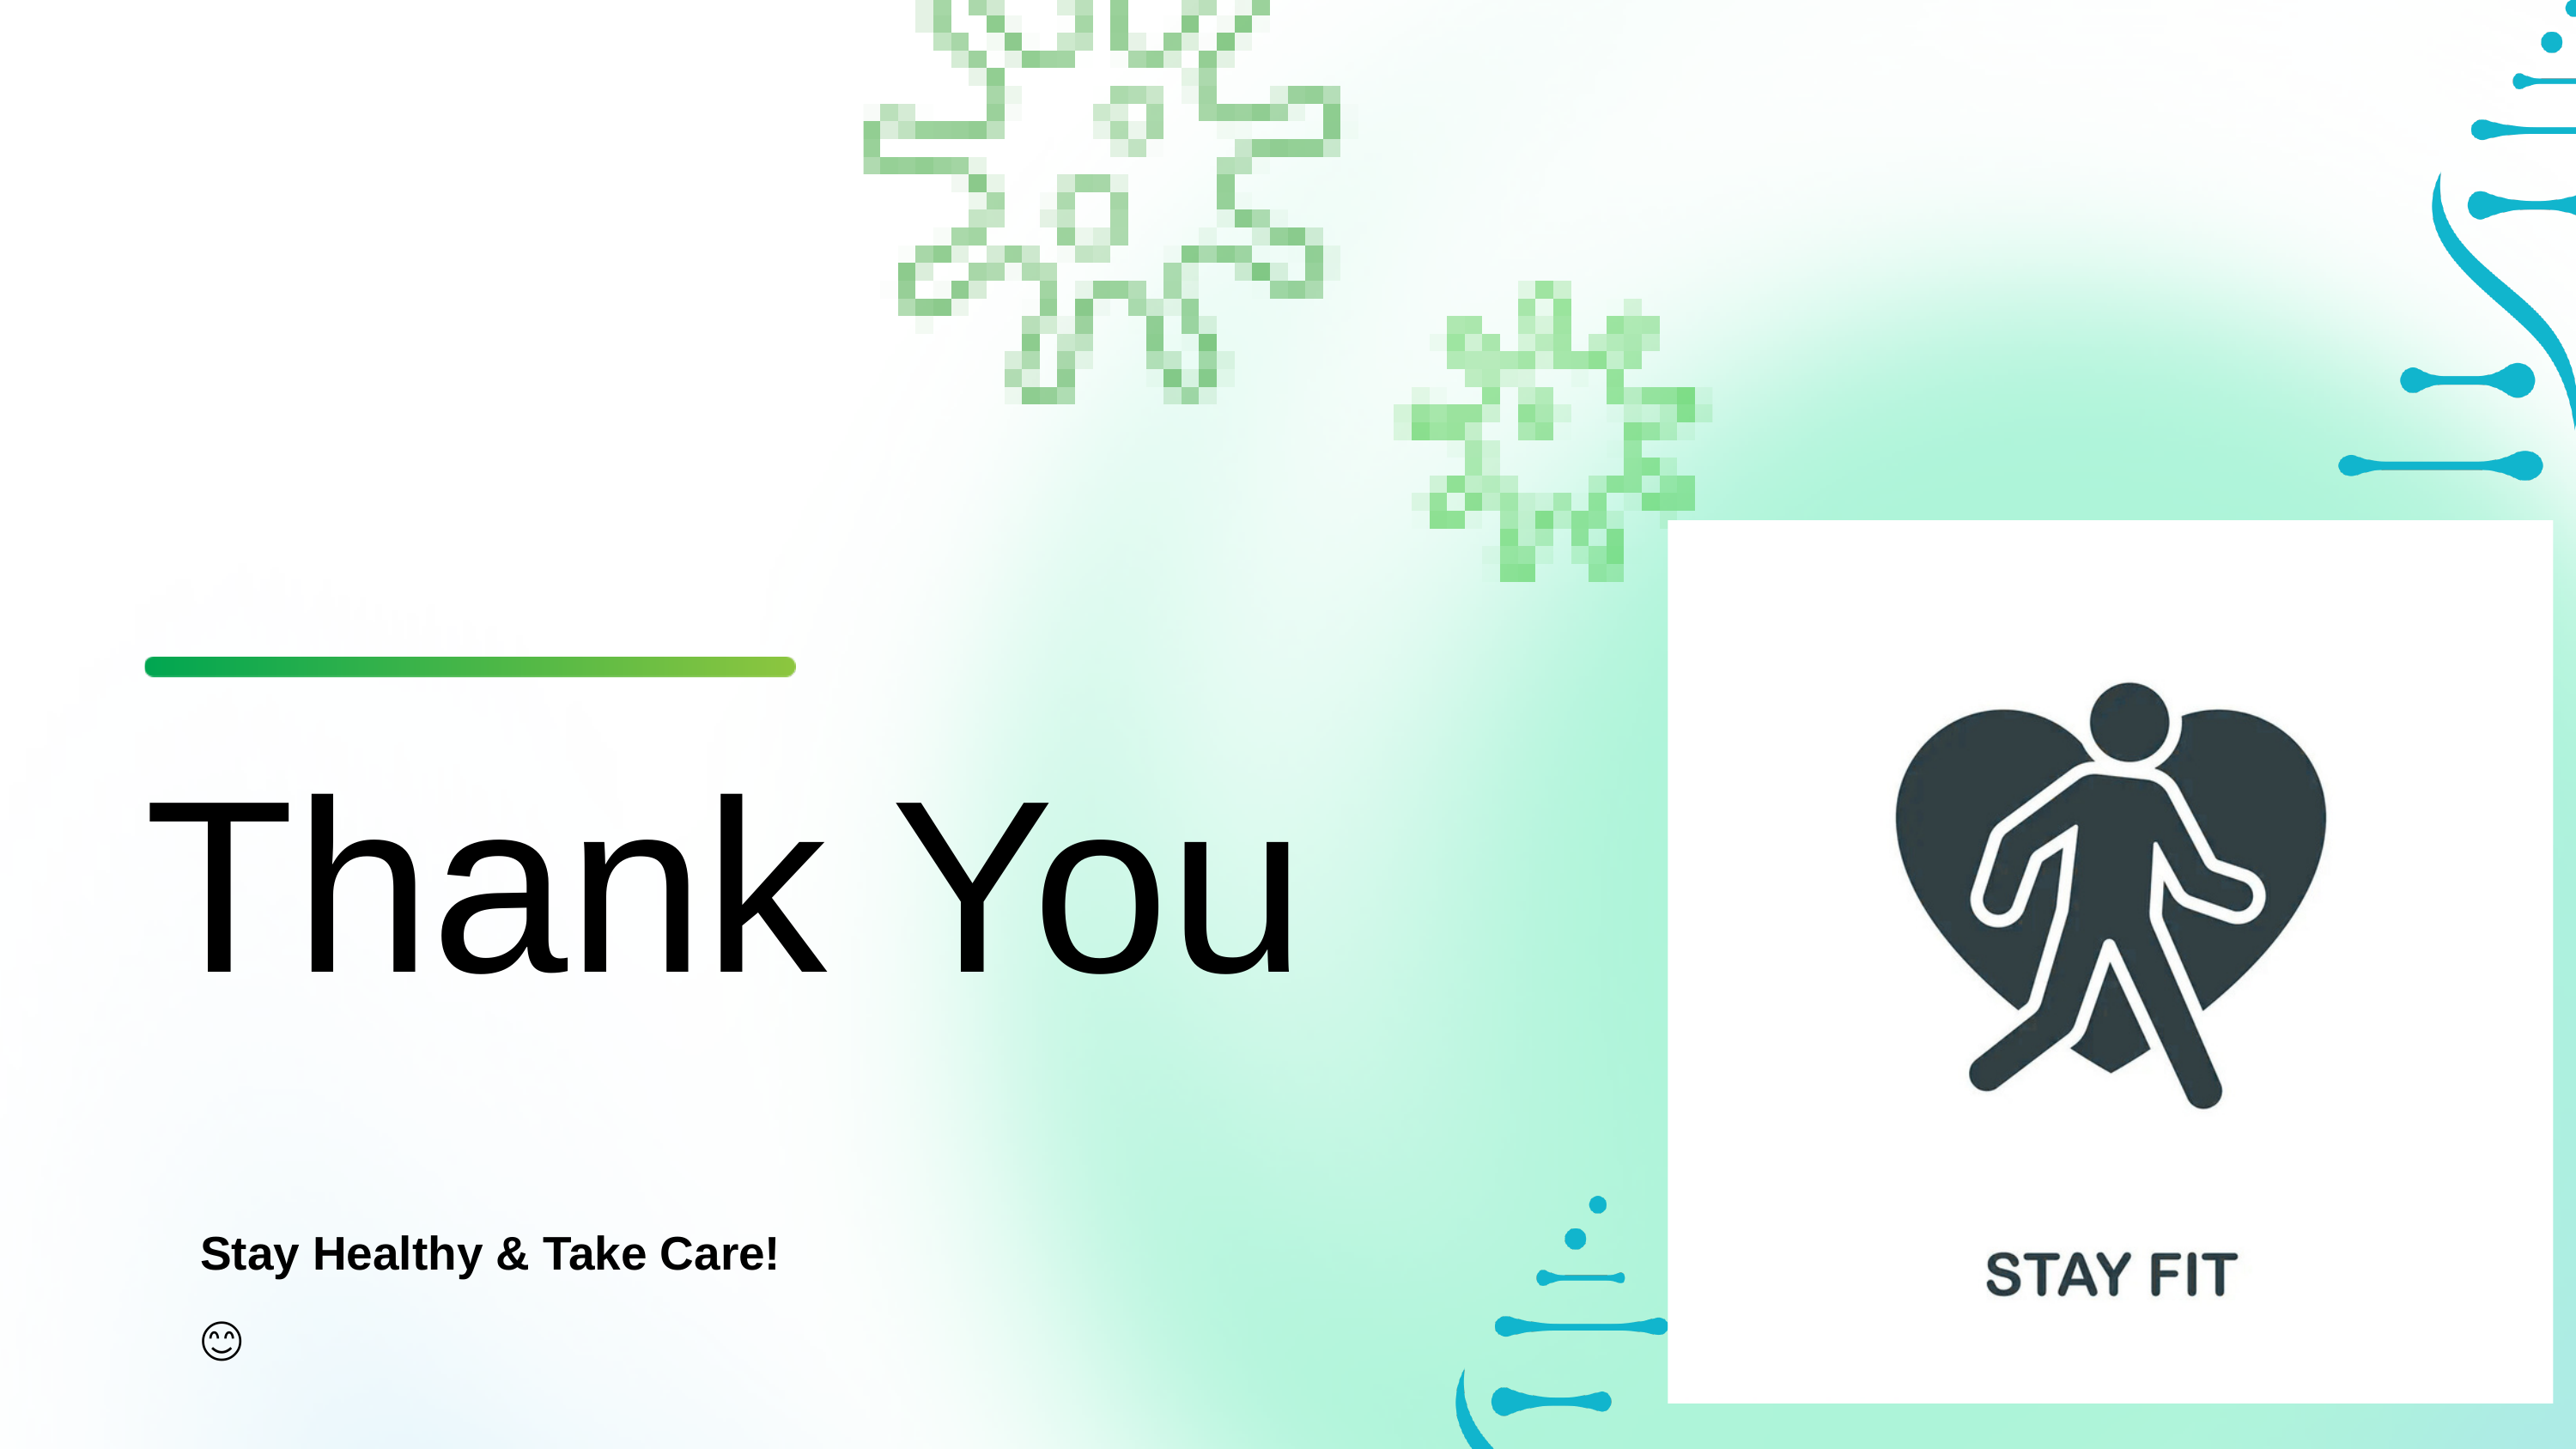

Thank You
Stay Healthy & Take Care!
😊